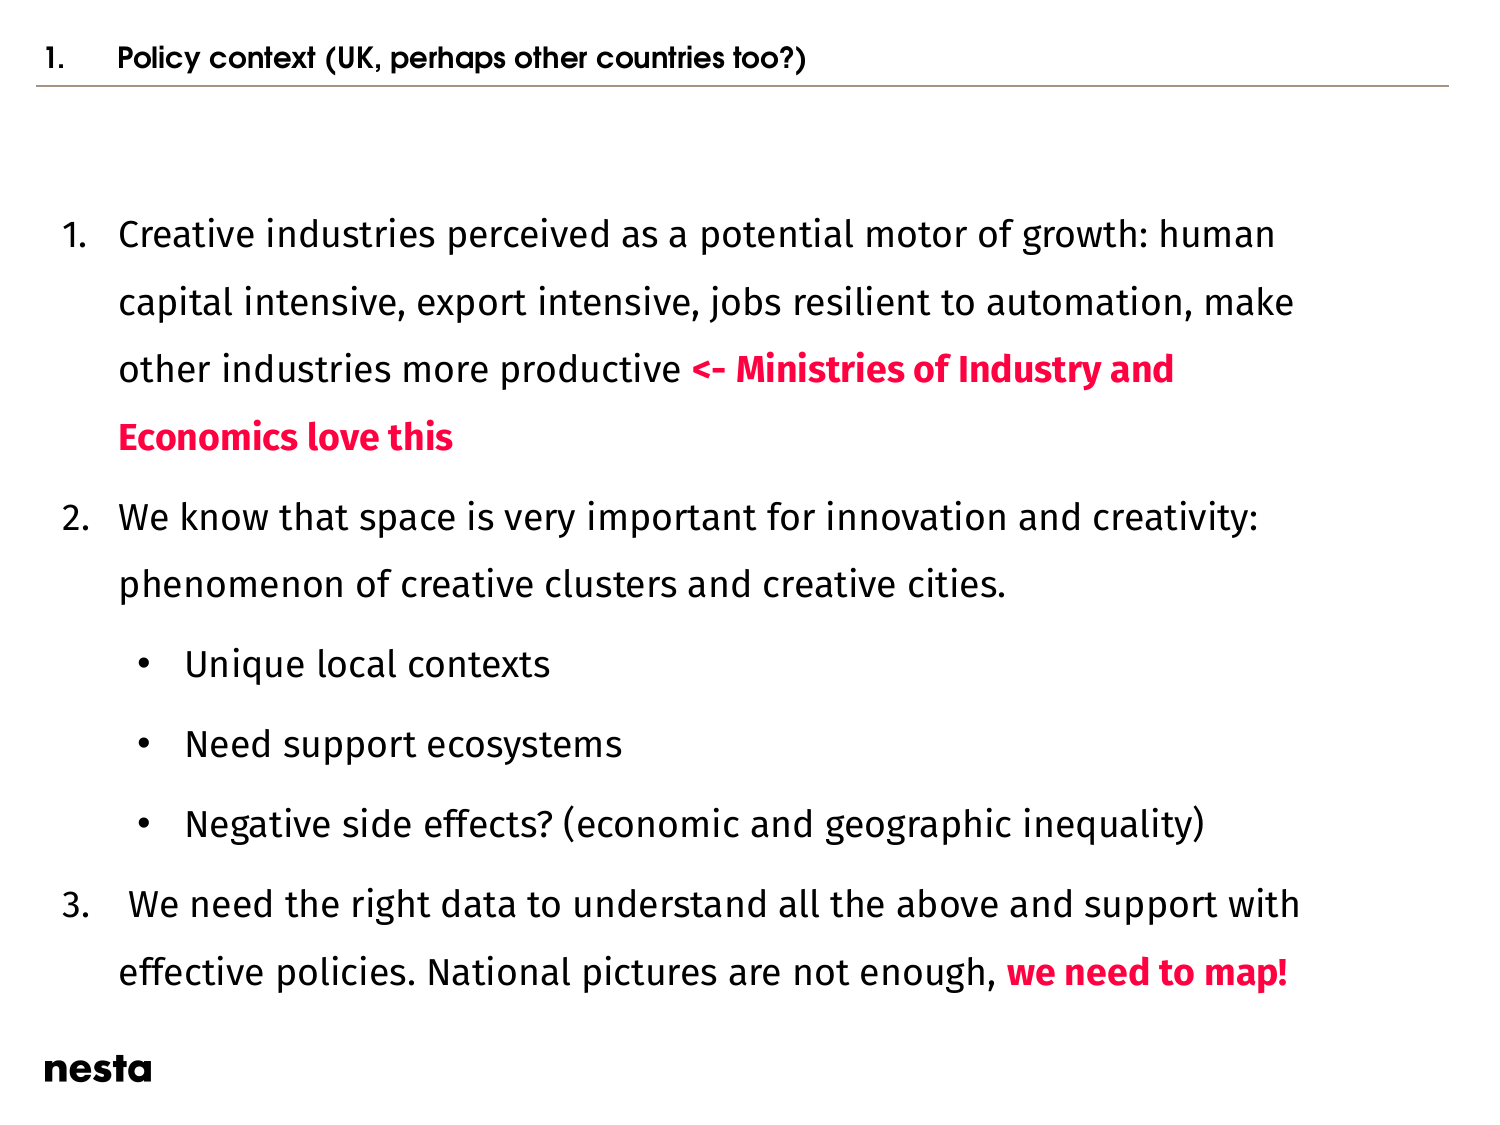

Policy context (UK, perhaps other countries too?)
Creative industries perceived as a potential motor of growth: human capital intensive, export intensive, jobs resilient to automation, make other industries more productive <- Ministries of Industry and Economics love this
We know that space is very important for innovation and creativity: phenomenon of creative clusters and creative cities.
Unique local contexts
Need support ecosystems
Negative side effects? (economic and geographic inequality)
 We need the right data to understand all the above and support with effective policies. National pictures are not enough, we need to map!